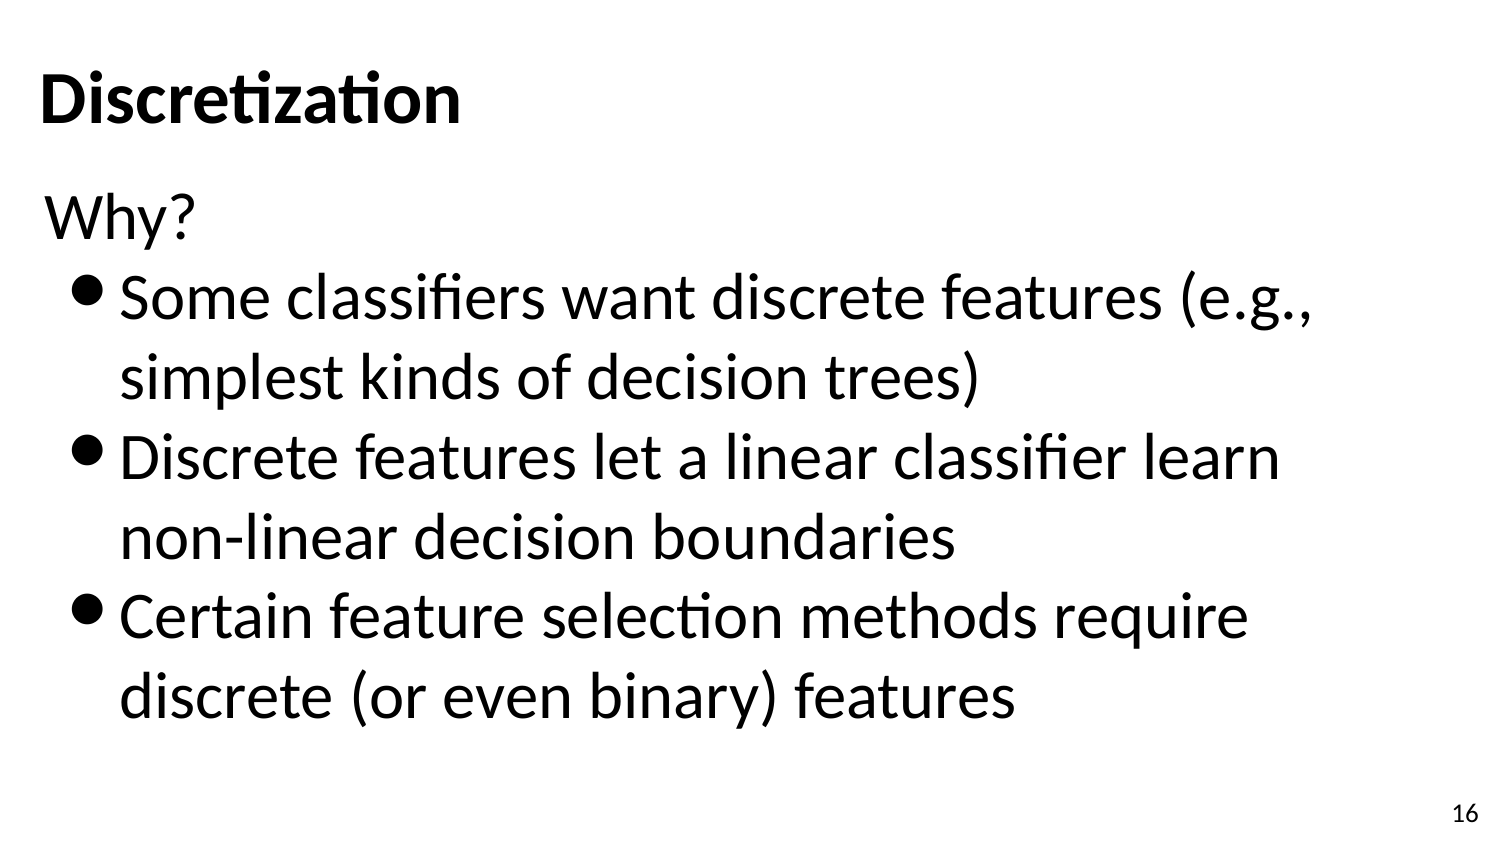

# Discretization
Why?
Some classifiers want discrete features (e.g., simplest kinds of decision trees)
Discrete features let a linear classifier learn non-linear decision boundaries
Certain feature selection methods require discrete (or even binary) features
16